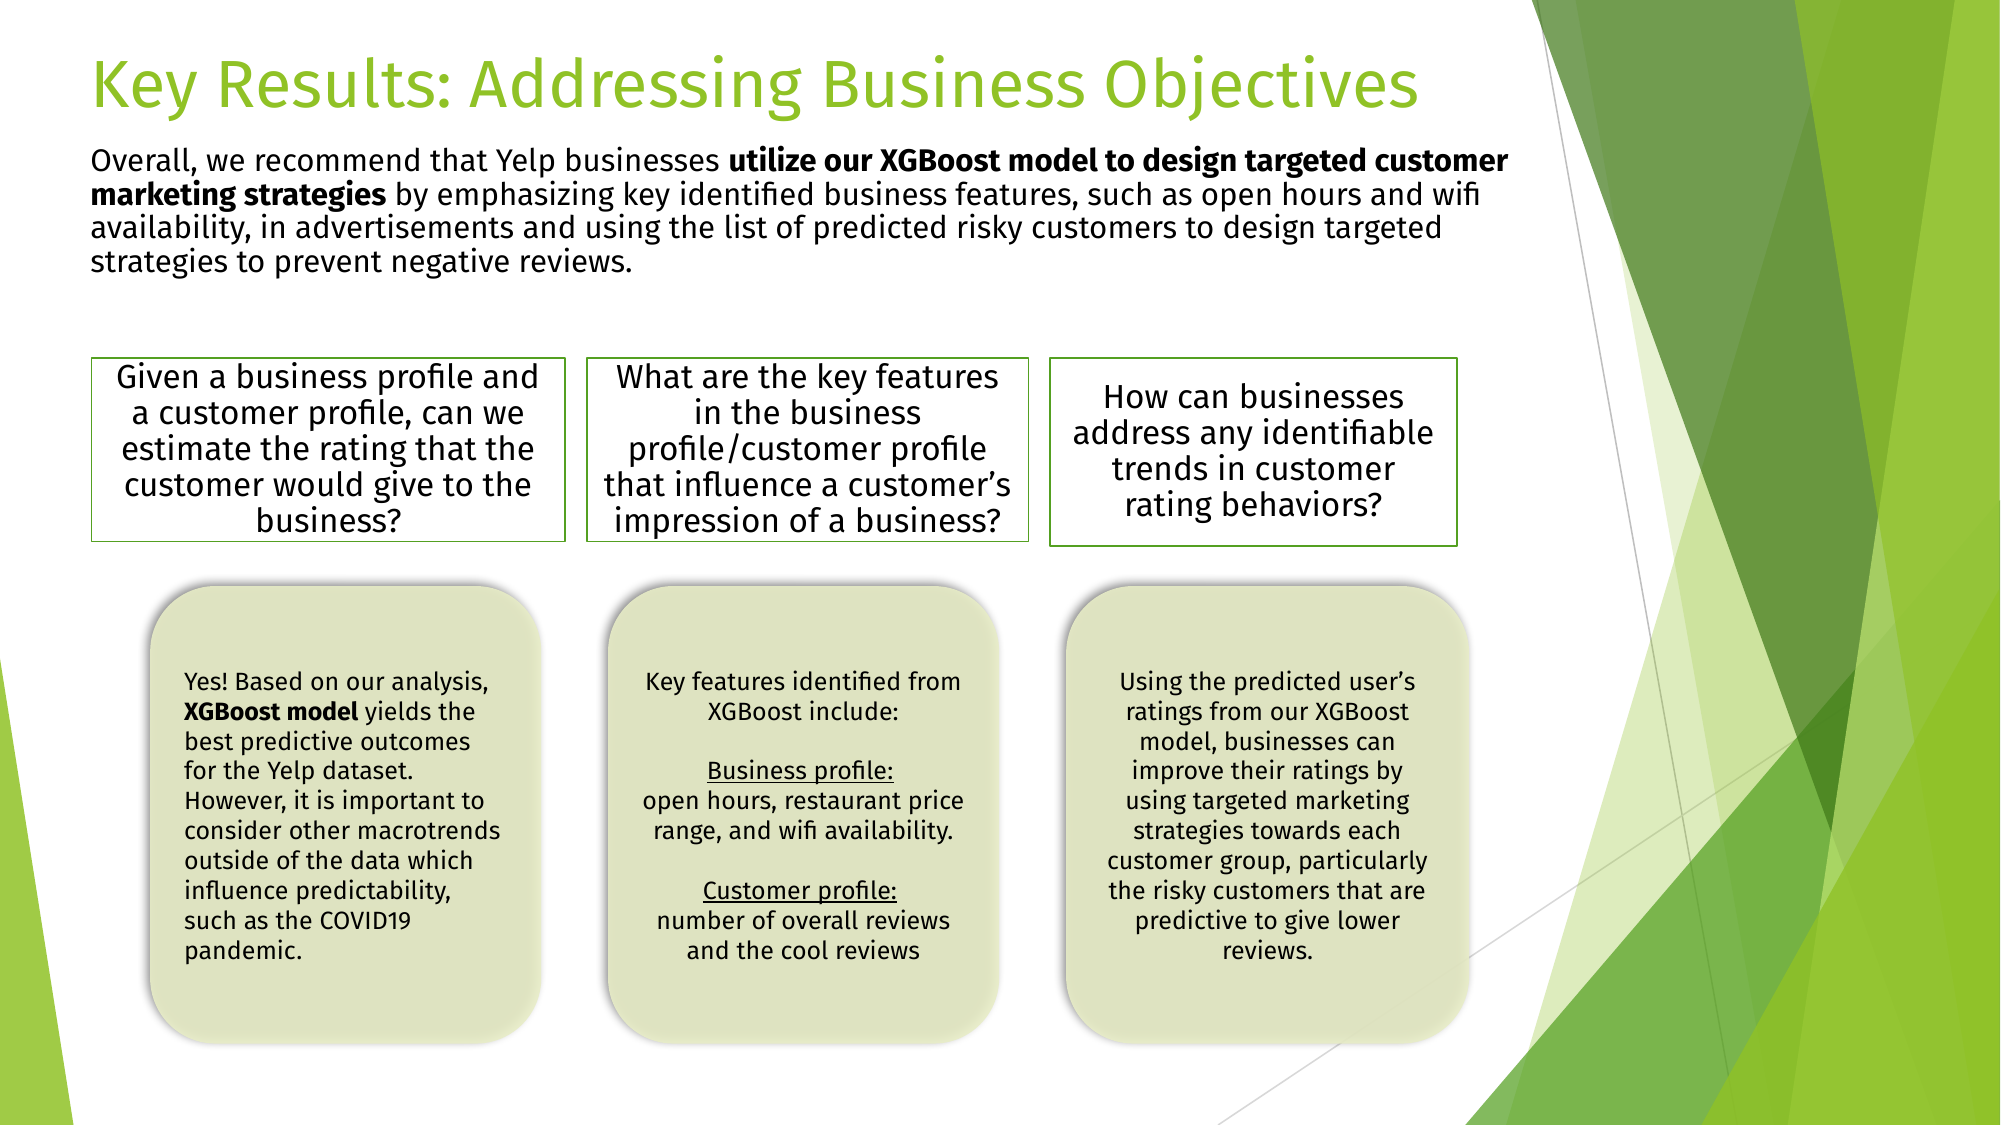

# Key Results: Addressing Business Objectives
Overall, we recommend that Yelp businesses utilize our XGBoost model to design targeted customer marketing strategies by emphasizing key identified business features, such as open hours and wifi availability, in advertisements and using the list of predicted risky customers to design targeted strategies to prevent negative reviews.
How can businesses address any identifiable trends in customer rating behaviors?
Given a business profile and a customer profile, can we estimate the rating that the customer would give to the business?
What are the key features in the business profile/customer profile that influence a customer’s impression of a business?
Yes! Based on our analysis, XGBoost model yields the best predictive outcomes for the Yelp dataset. However, it is important to consider other macrotrends outside of the data which influence predictability, such as the COVID19 pandemic.
Key features identified from XGBoost include:

Business profile:
open hours, restaurant price range, and wifi availability.

Customer profile:
number of overall reviews and the cool reviews
Using the predicted user’s ratings from our XGBoost model, businesses can improve their ratings by using targeted marketing strategies towards each customer group, particularly the risky customers that are predictive to give lower reviews.